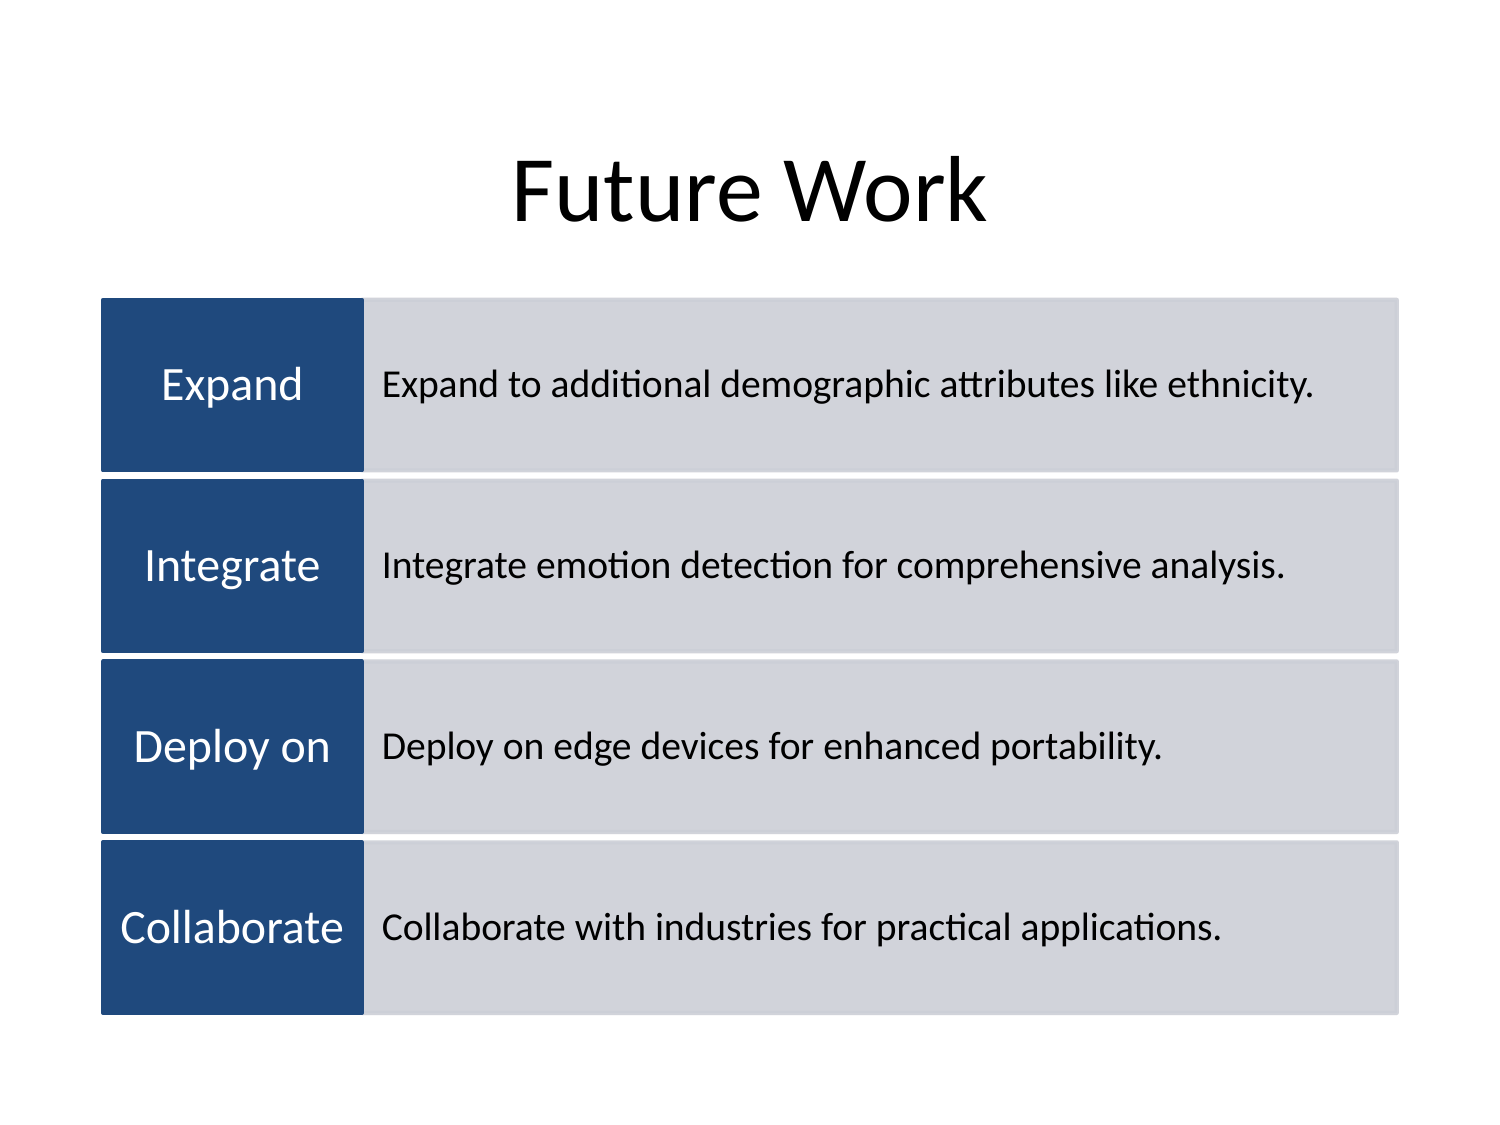

# Future Work
Expand to additional demographic attributes like ethnicity.
Expand
Integrate emotion detection for comprehensive analysis.
Integrate
Deploy on edge devices for enhanced portability.
Deploy on
Collaborate with industries for practical applications.
Collaborate